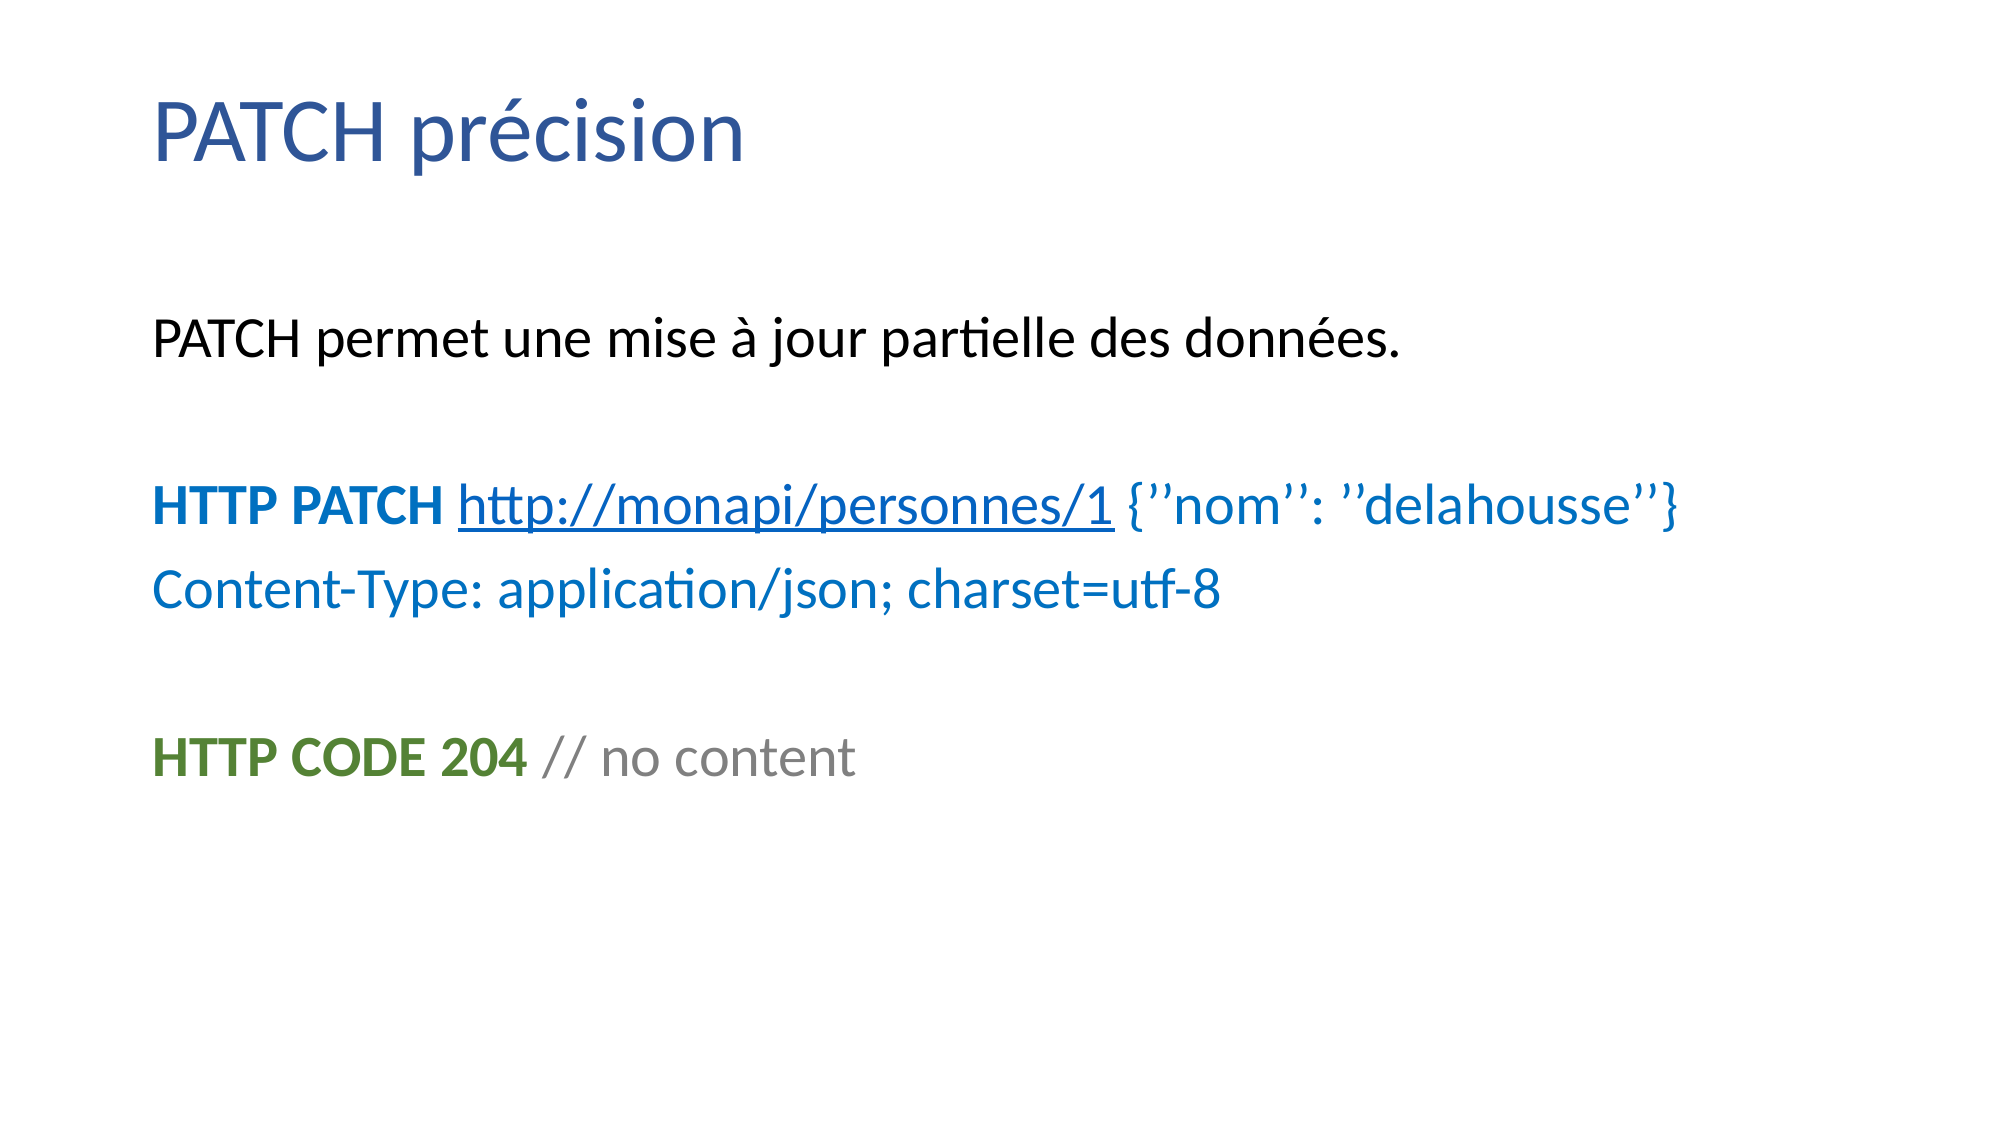

# PATCH précision
PATCH permet une mise à jour partielle des données.

HTTP PATCH http://monapi/personnes/1 {’’nom’’: ’’delahousse’’}
Content-Type: application/json; charset=utf-8

HTTP CODE 204 // no content